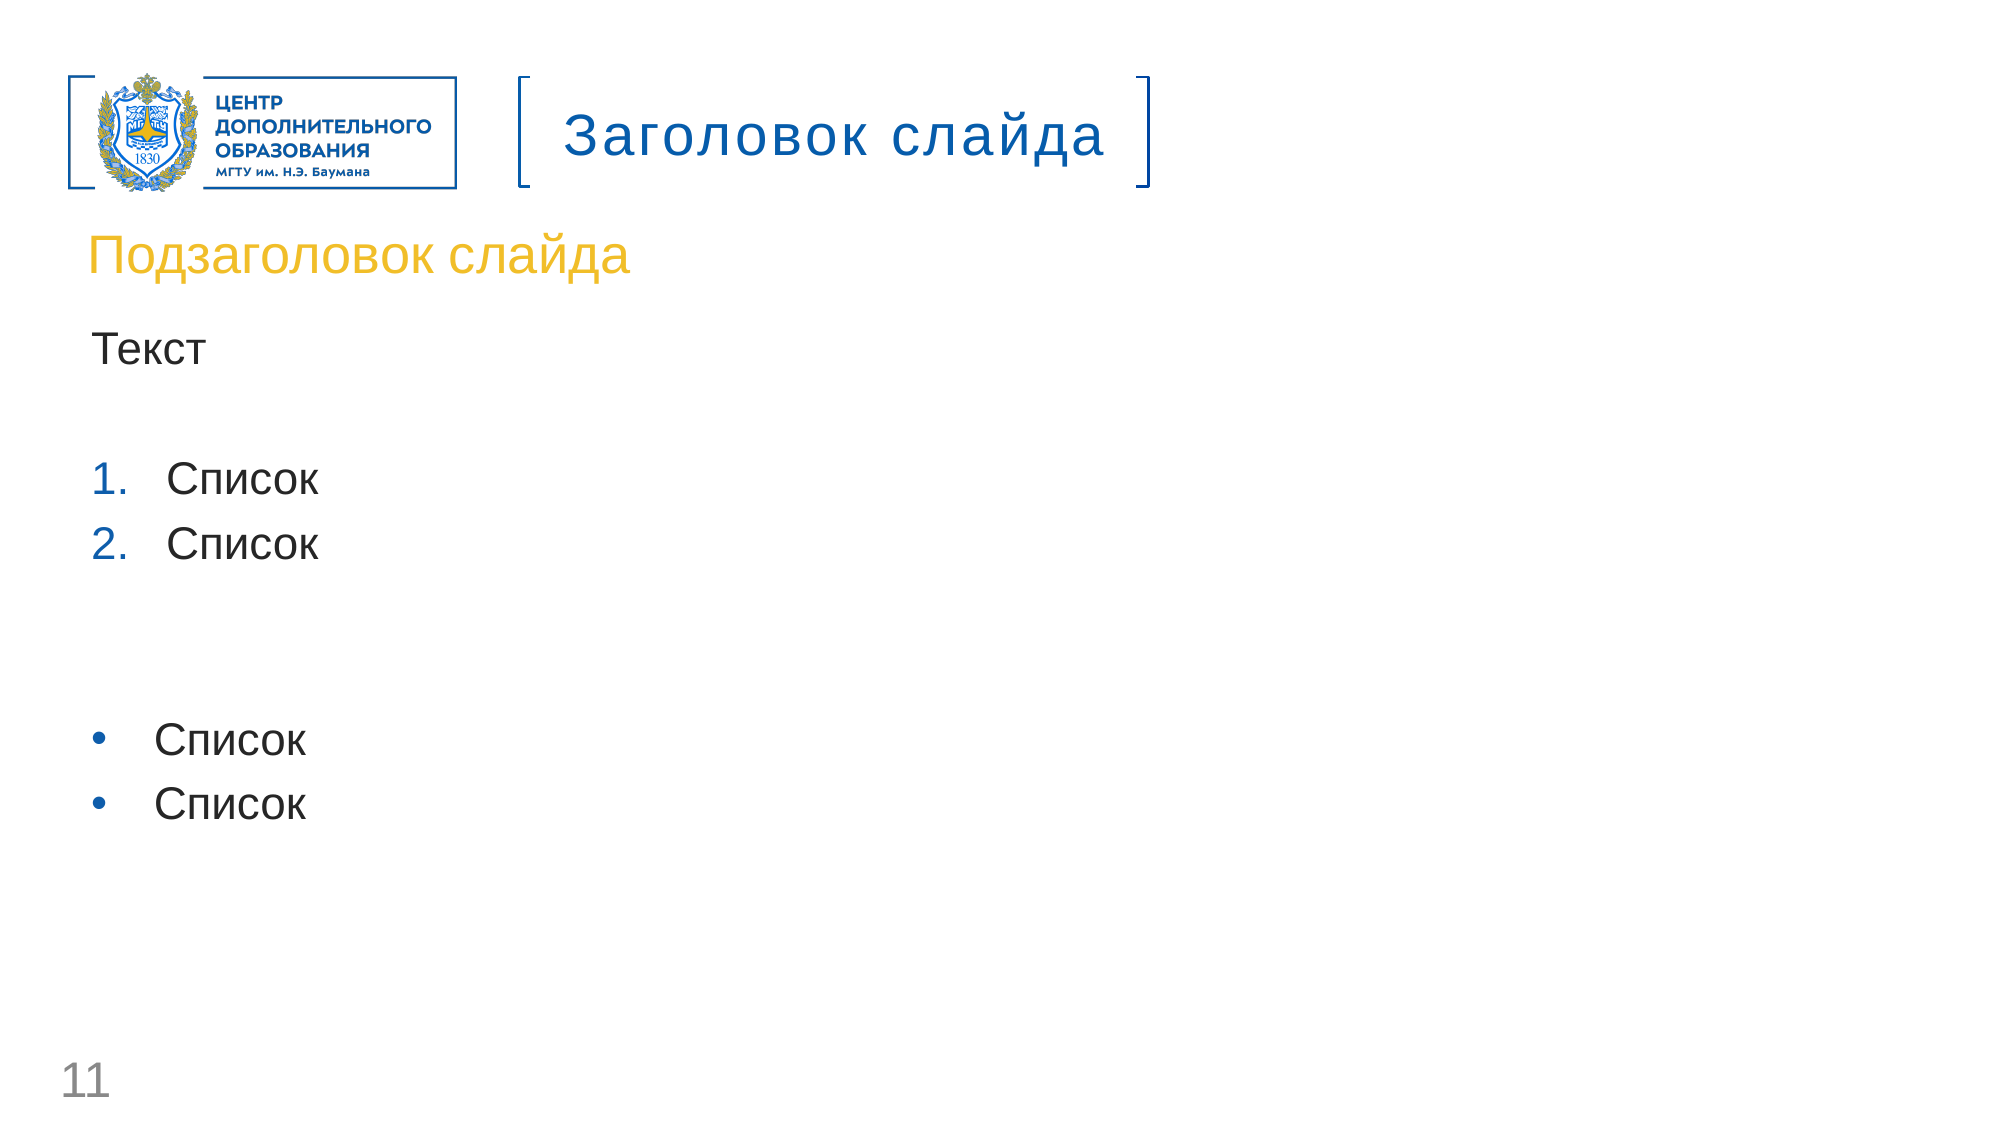

Заголовок слайда

Подзаголовок слайда
Текст

Список
Список

Список
Список
11